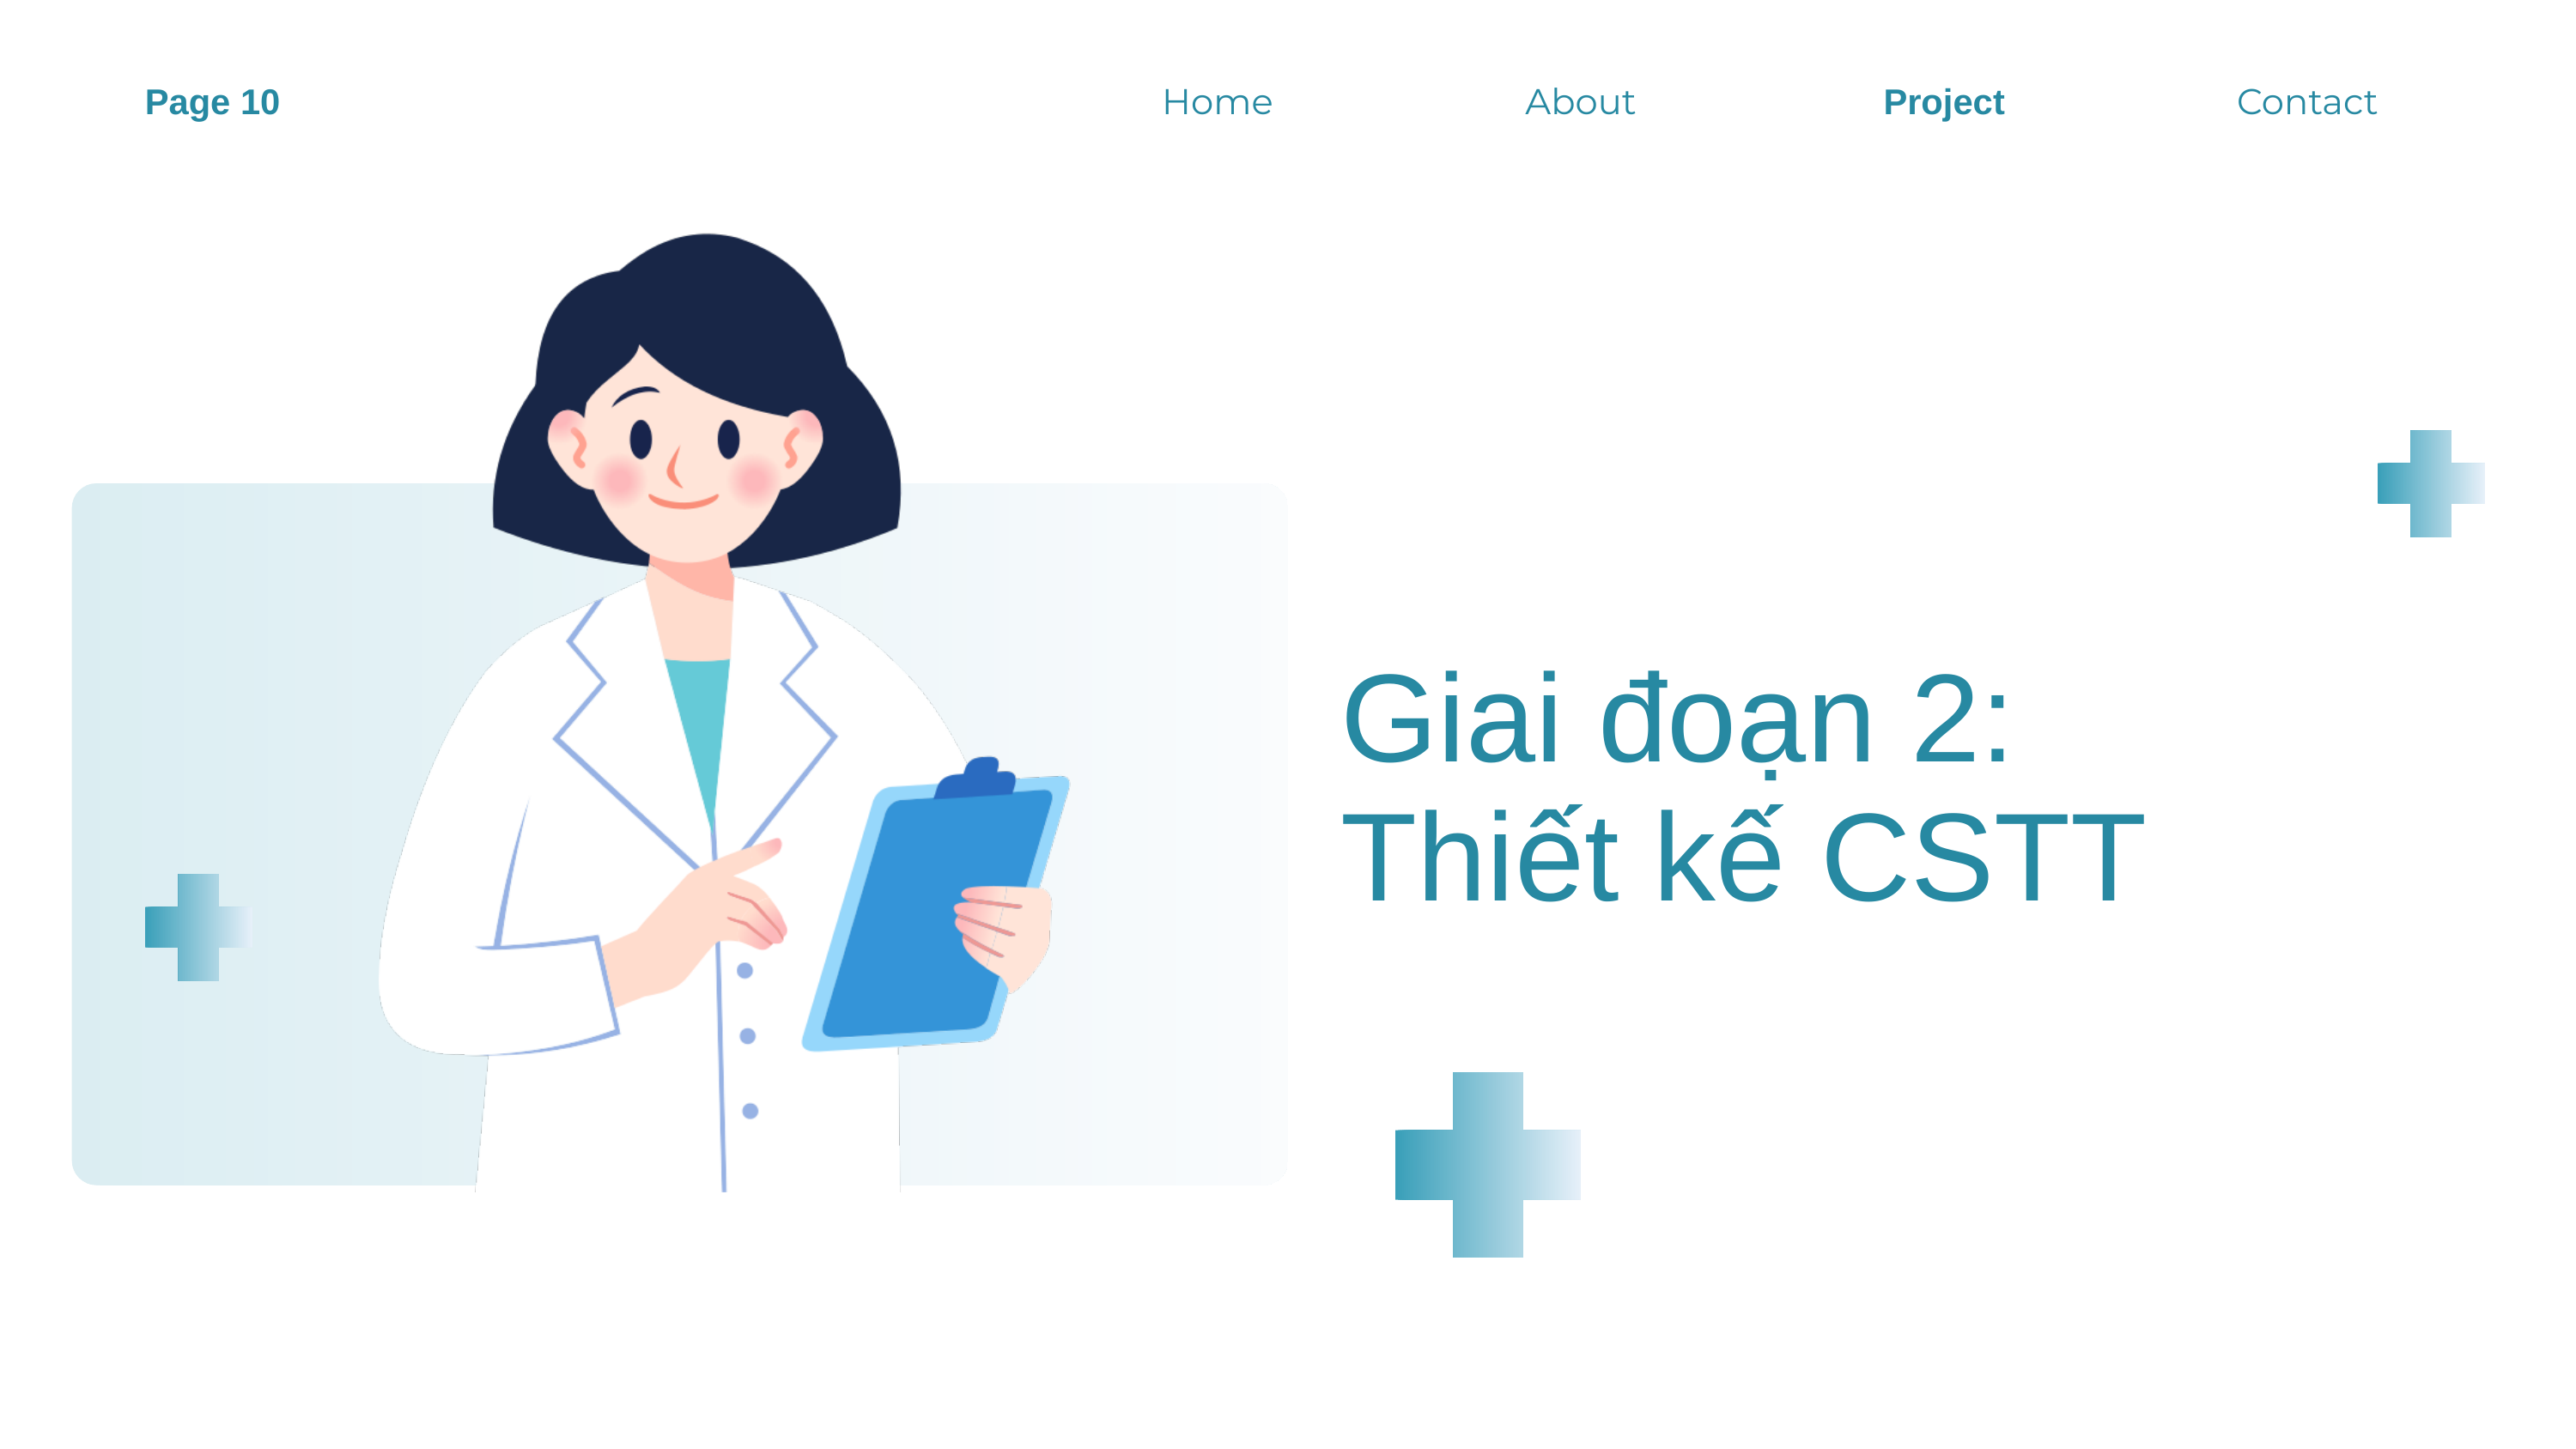

Page 10
Home
About
Project
Contact

Giai đoạn 2:
Thiết kế CSTT